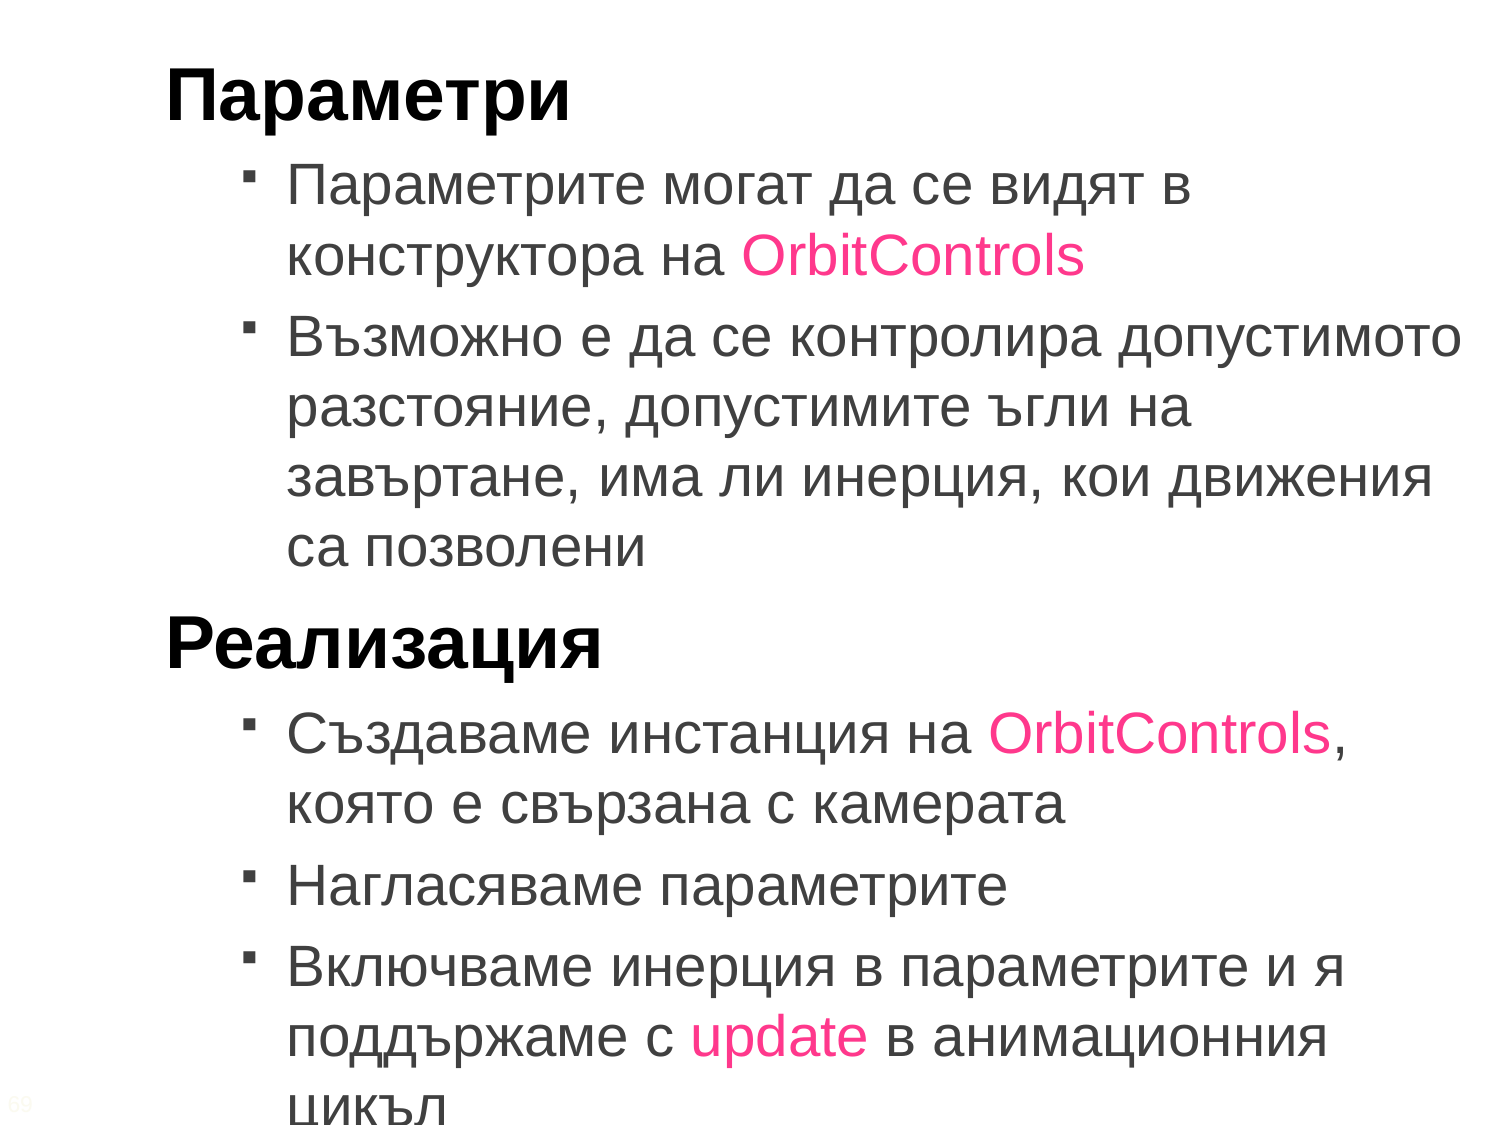

Параметри
Параметрите могат да се видят в конструктора на OrbitControls
Възможно е да се контролира допустимото разстояние, допустимите ъгли на завъртане, има ли инерция, кои движения са позволени
Реализация
Създаваме инстанция на OrbitControls, която е свързана с камерата
Нагласяваме параметрите
Включваме инерция в параметрите и я поддържаме с update в анимационния цикъл